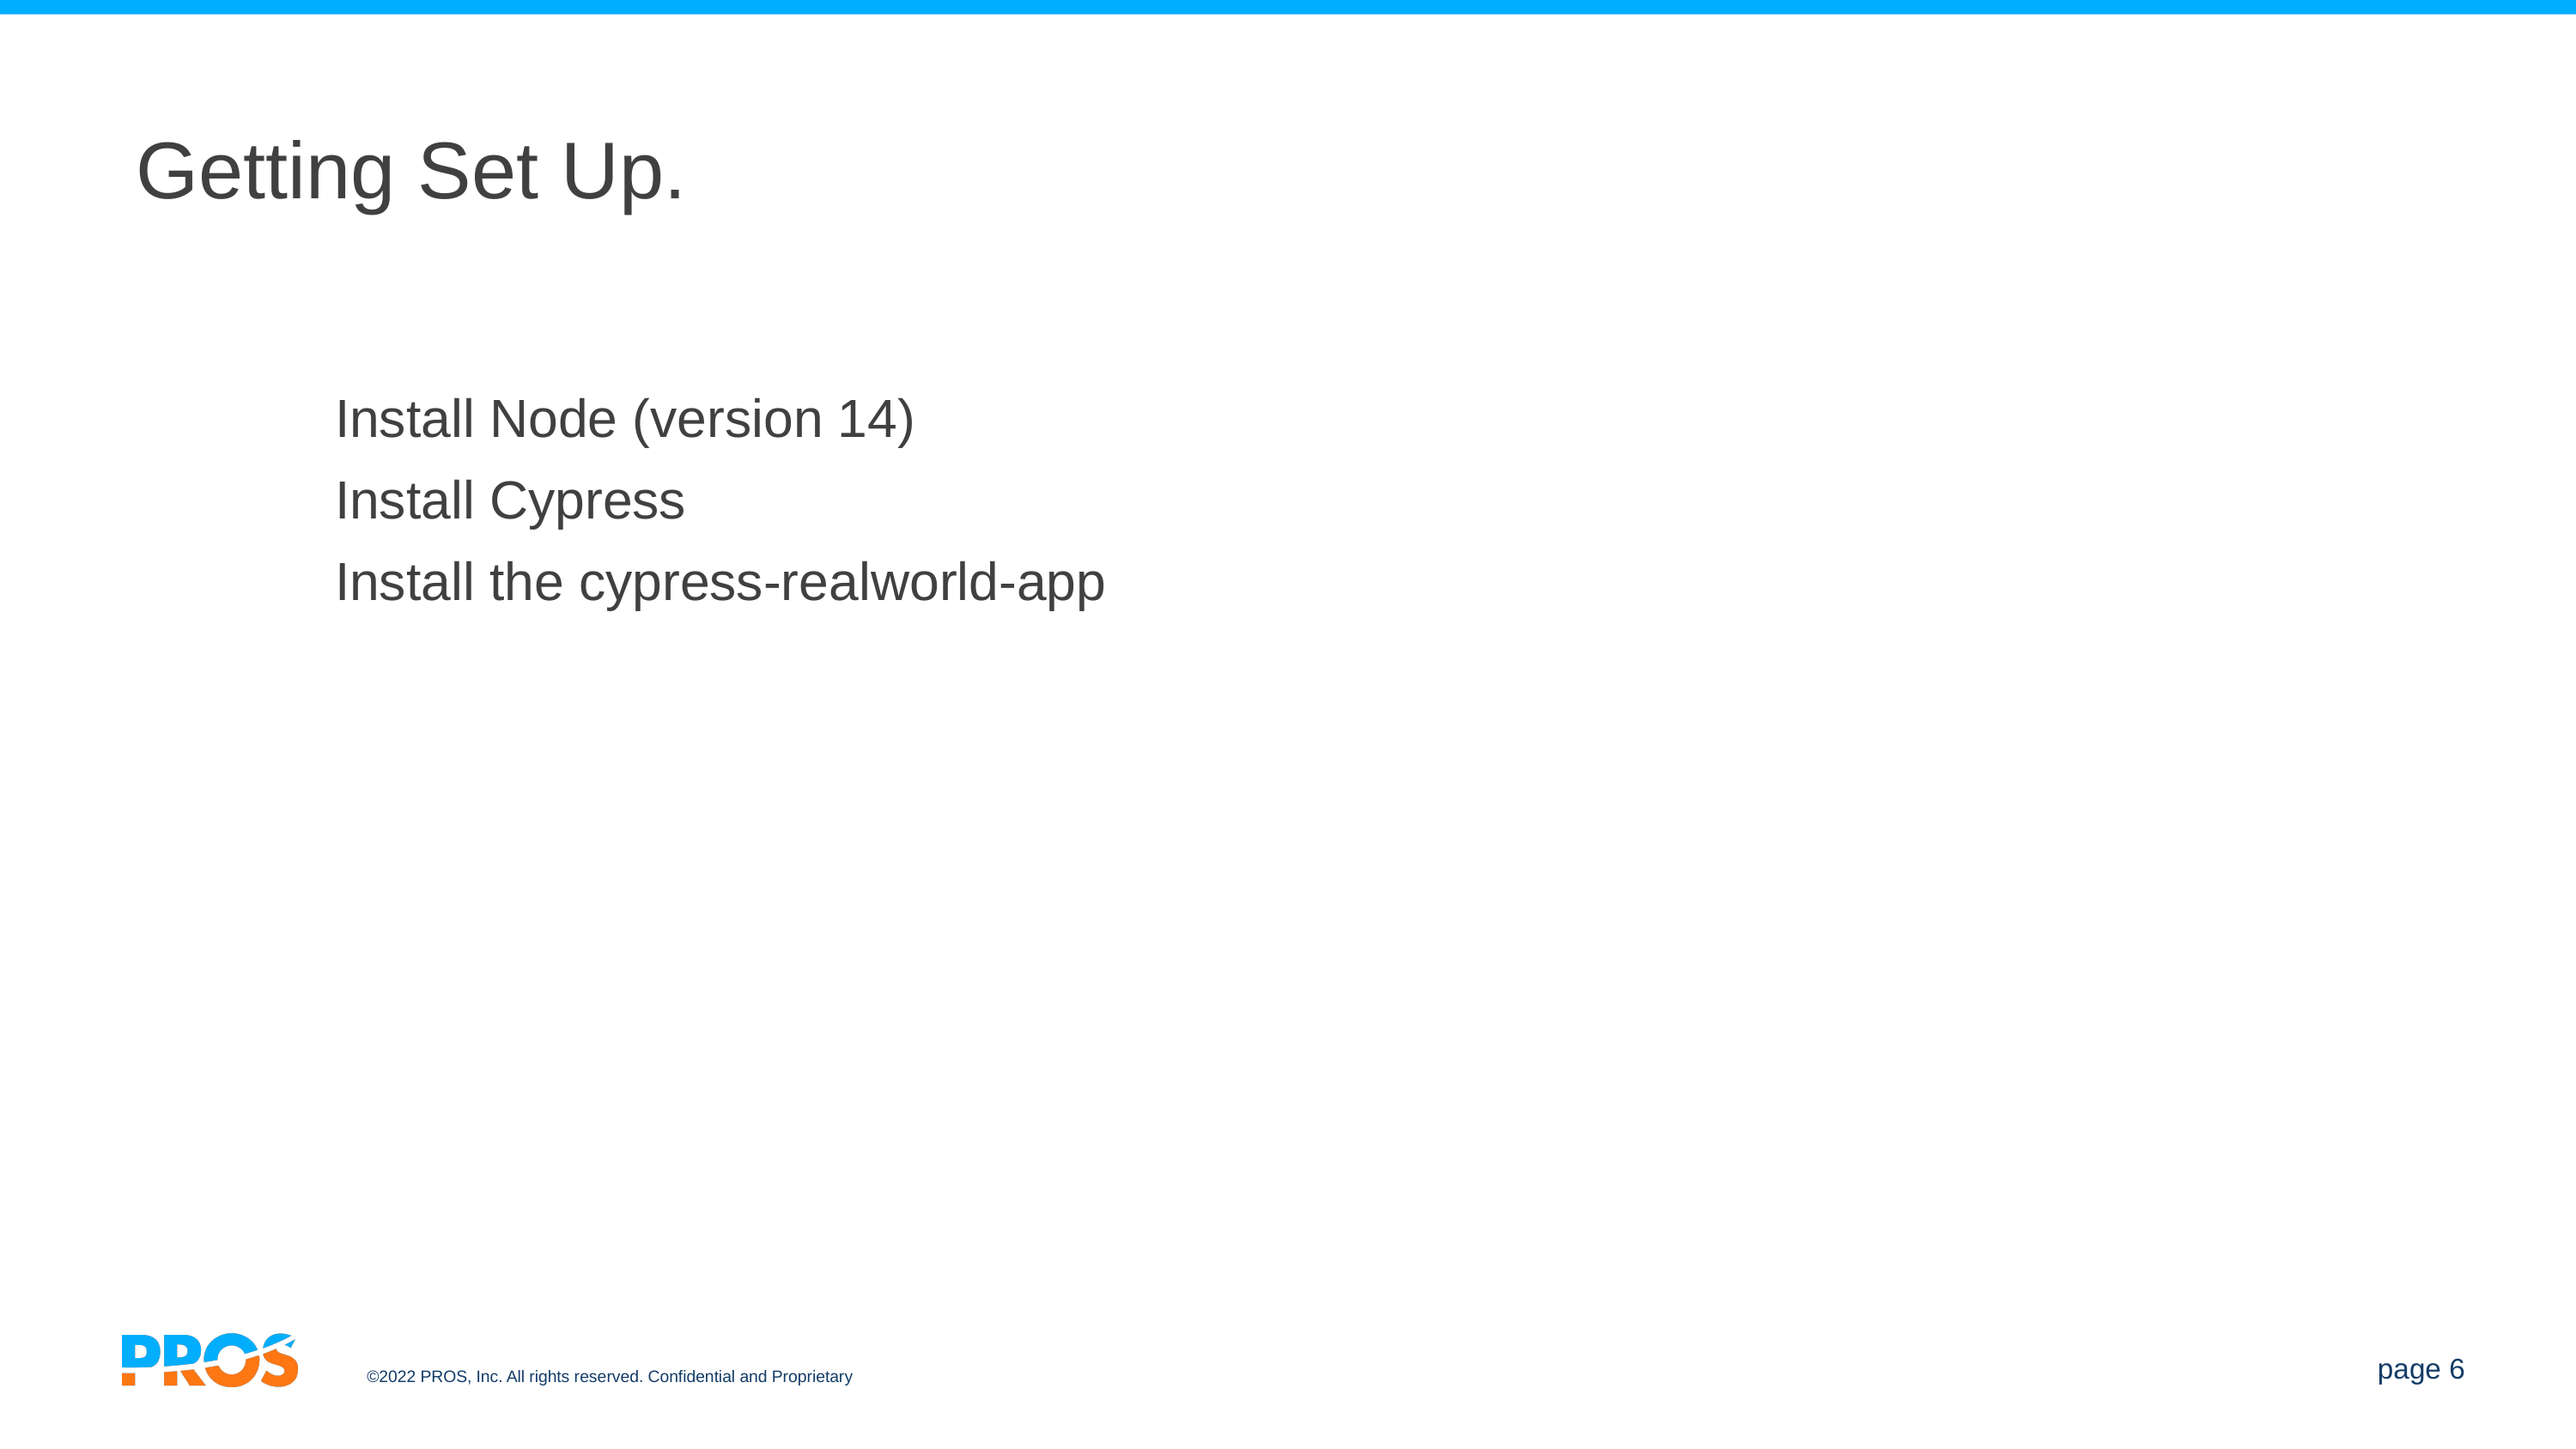

# Getting Set Up.
Install Node (version 14)
Install Cypress
Install the cypress-realworld-app